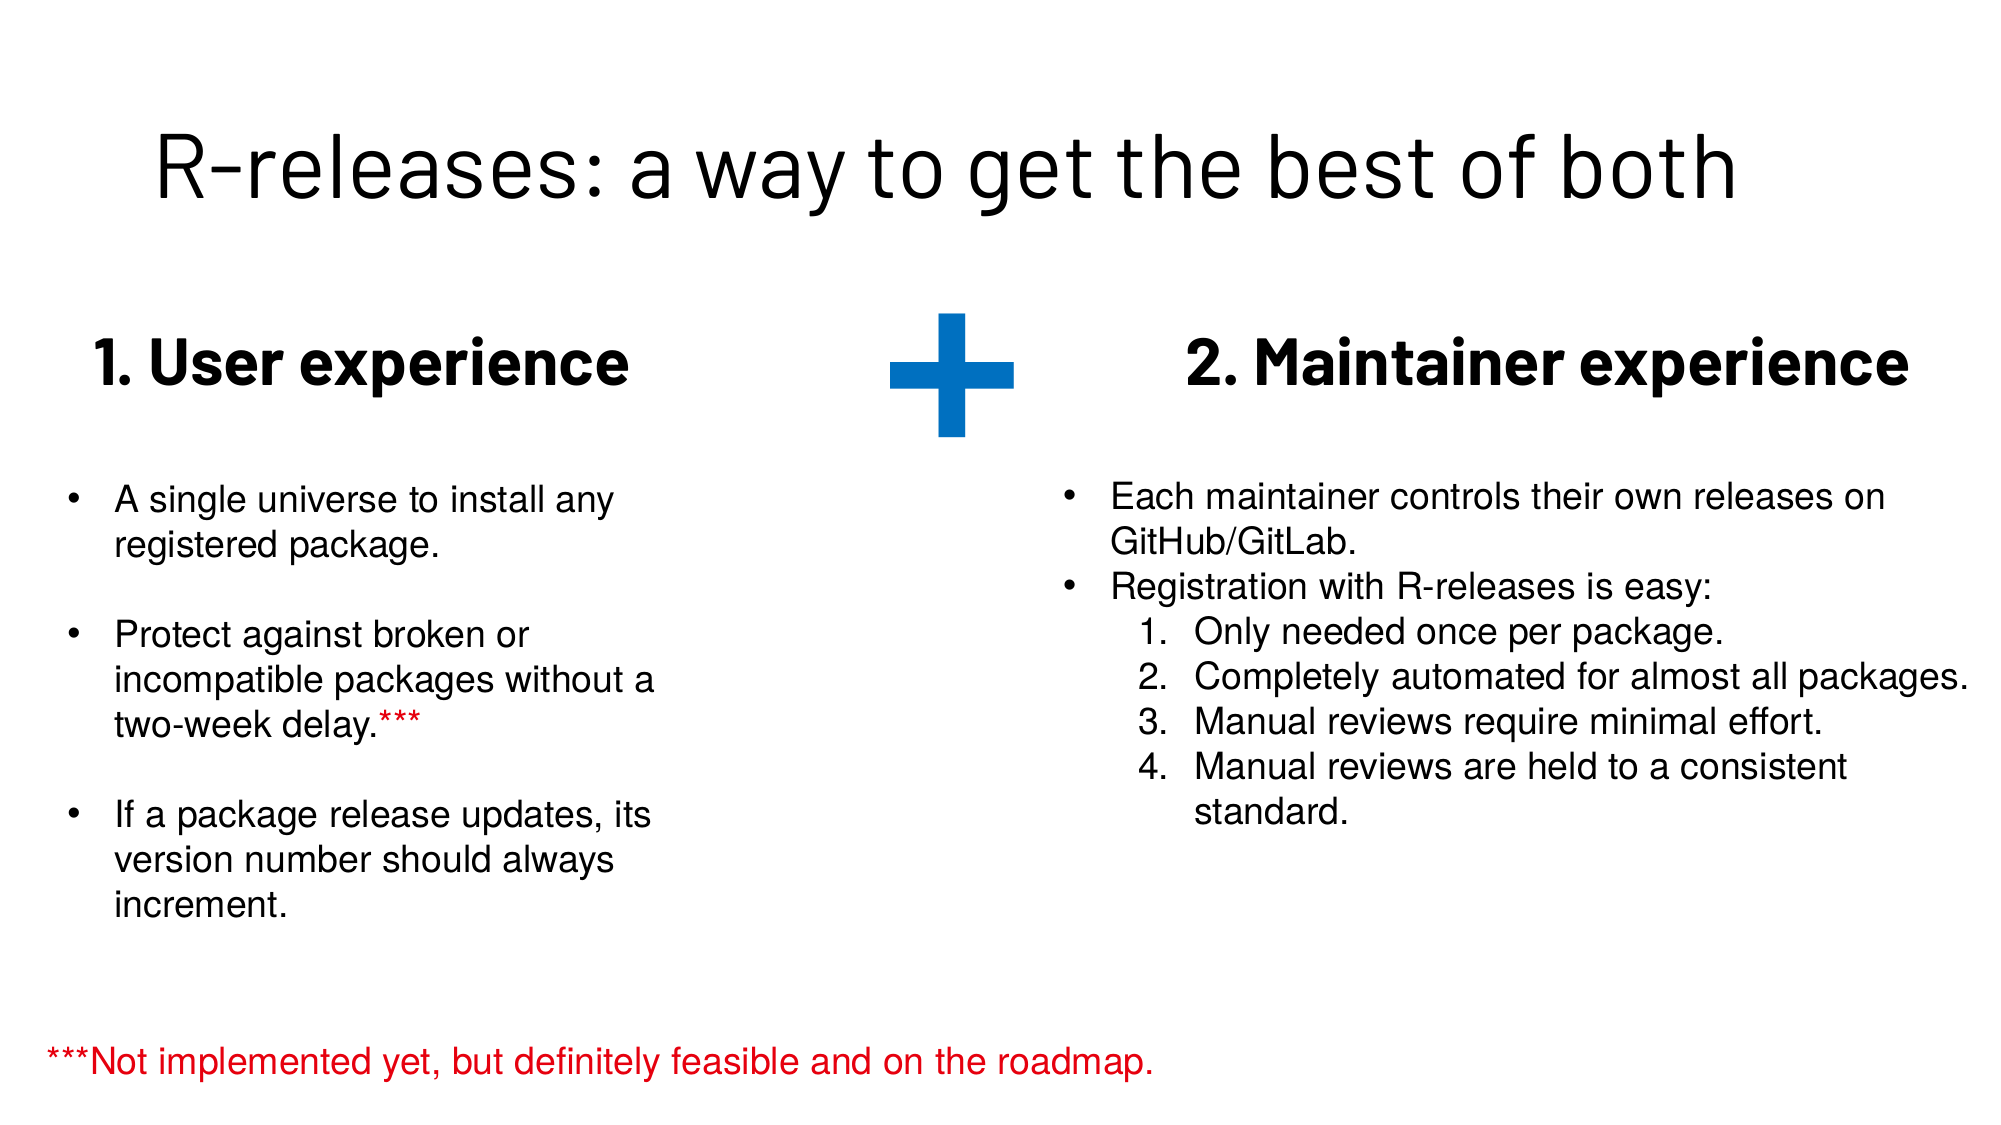

# R-releases: a way to get the best of both
+
1. User experience
2. Maintainer experience
Each maintainer controls their own releases on GitHub/GitLab.
Registration with R-releases is easy:
Only needed once per package.
Completely automated for almost all packages.
Manual reviews require minimal effort.
Manual reviews are held to a consistent standard.
A single universe to install any registered package.

Protect against broken or incompatible packages without a two-week delay.***

If a package release updates, its version number should always increment.
***Not implemented yet, but definitely feasible and on the roadmap.